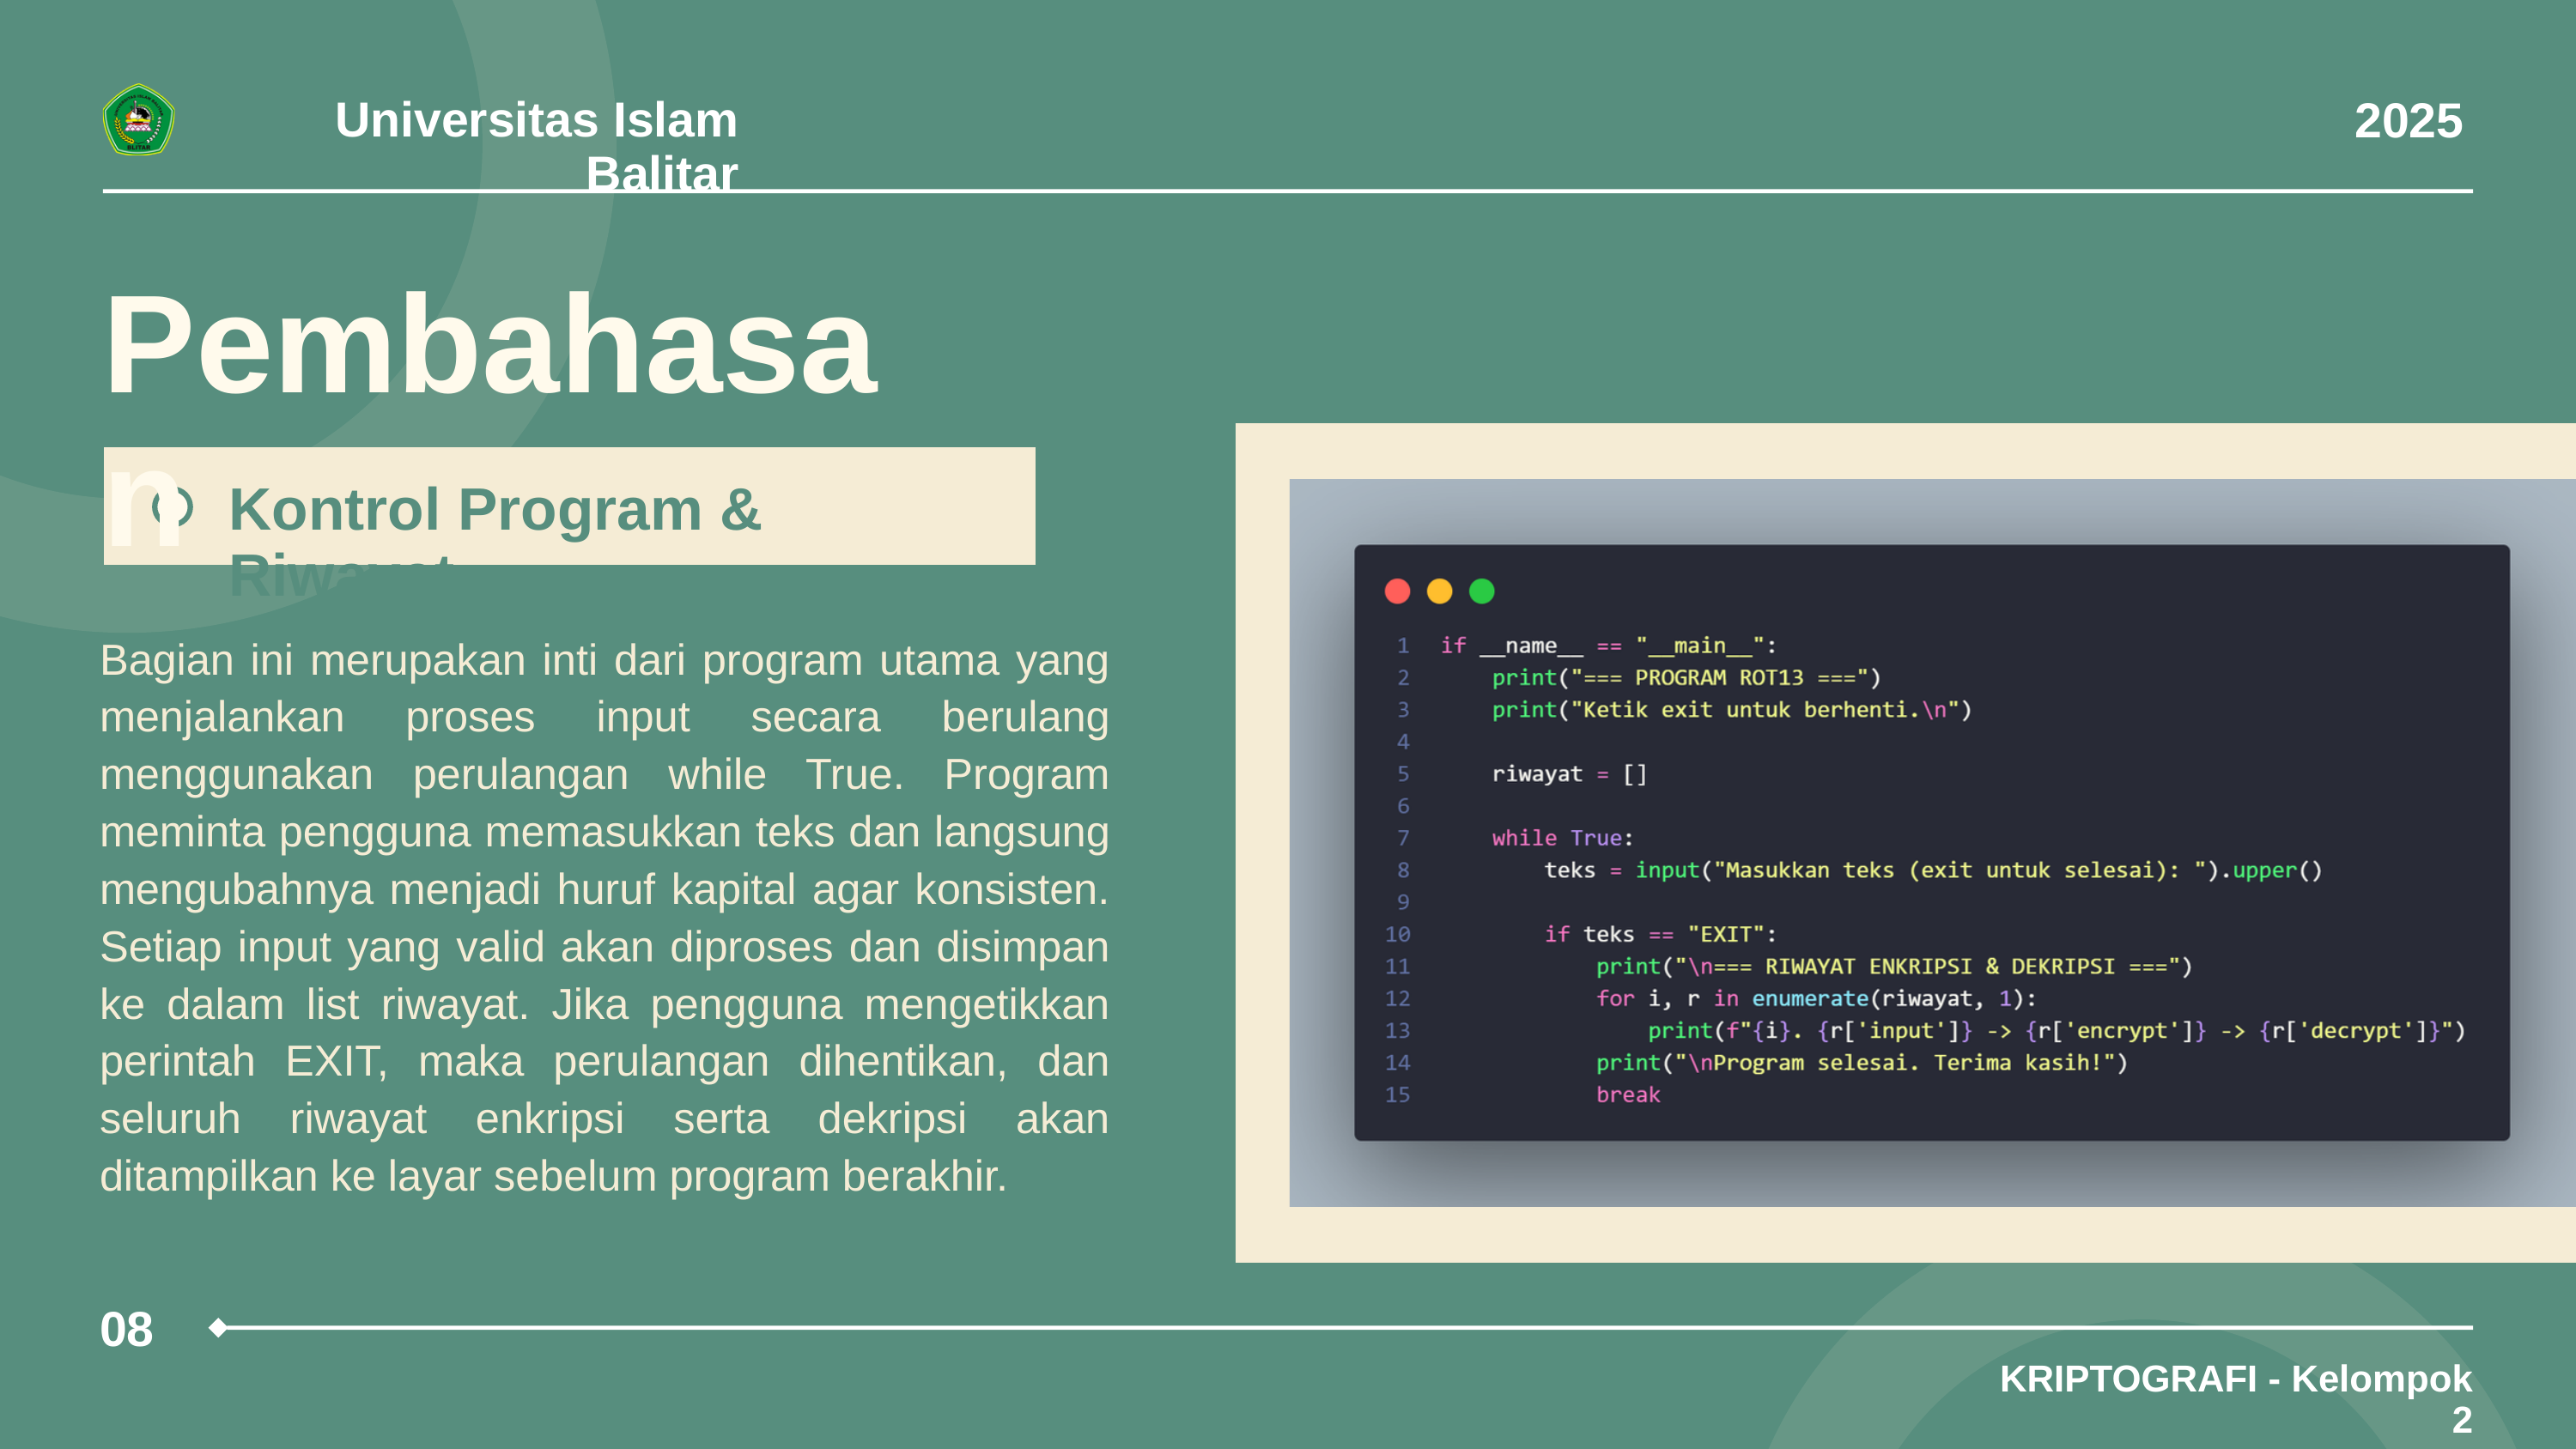

Universitas Islam Balitar
2025

Pembahasan

Kontrol Program & Riwayat

Bagian ini merupakan inti dari program utama yang menjalankan proses input secara berulang menggunakan perulangan while True. Program meminta pengguna memasukkan teks dan langsung mengubahnya menjadi huruf kapital agar konsisten. Setiap input yang valid akan diproses dan disimpan ke dalam list riwayat. Jika pengguna mengetikkan perintah EXIT, maka perulangan dihentikan, dan seluruh riwayat enkripsi serta dekripsi akan ditampilkan ke layar sebelum program berakhir.

08

KRIPTOGRAFI - Kelompok 2